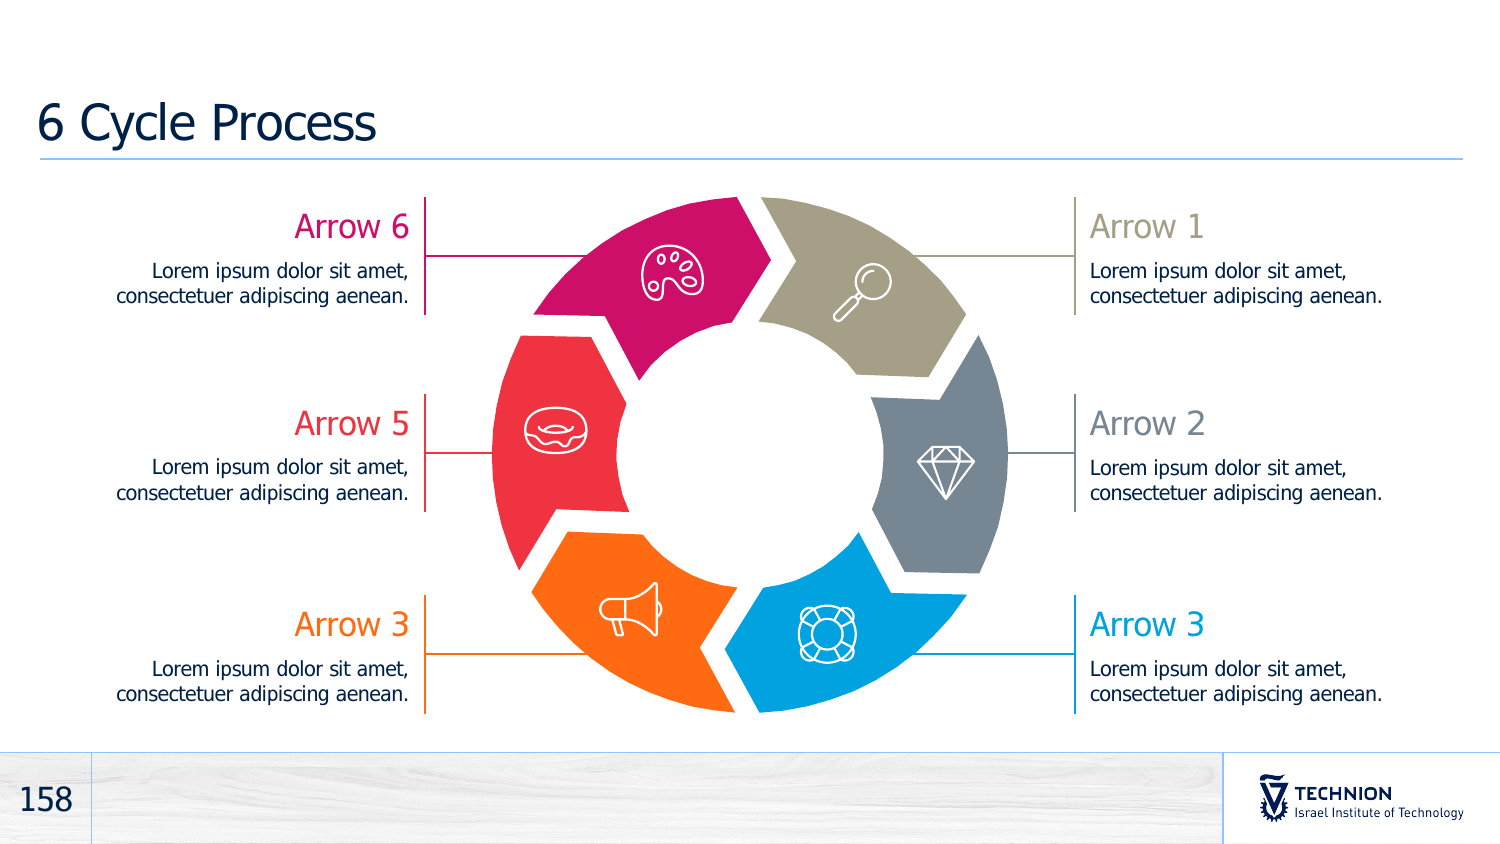

# 6 Cycle Process
Arrow 6
Lorem ipsum dolor sit amet, consectetuer adipiscing aenean.

Arrow 1
Lorem ipsum dolor sit amet, consectetuer adipiscing aenean.

Arrow 5
Lorem ipsum dolor sit amet, consectetuer adipiscing aenean.
Arrow 2
Lorem ipsum dolor sit amet, consectetuer adipiscing aenean.

Arrow 3
Lorem ipsum dolor sit amet, consectetuer adipiscing aenean.
Arrow 3
Lorem ipsum dolor sit amet, consectetuer adipiscing aenean.

158